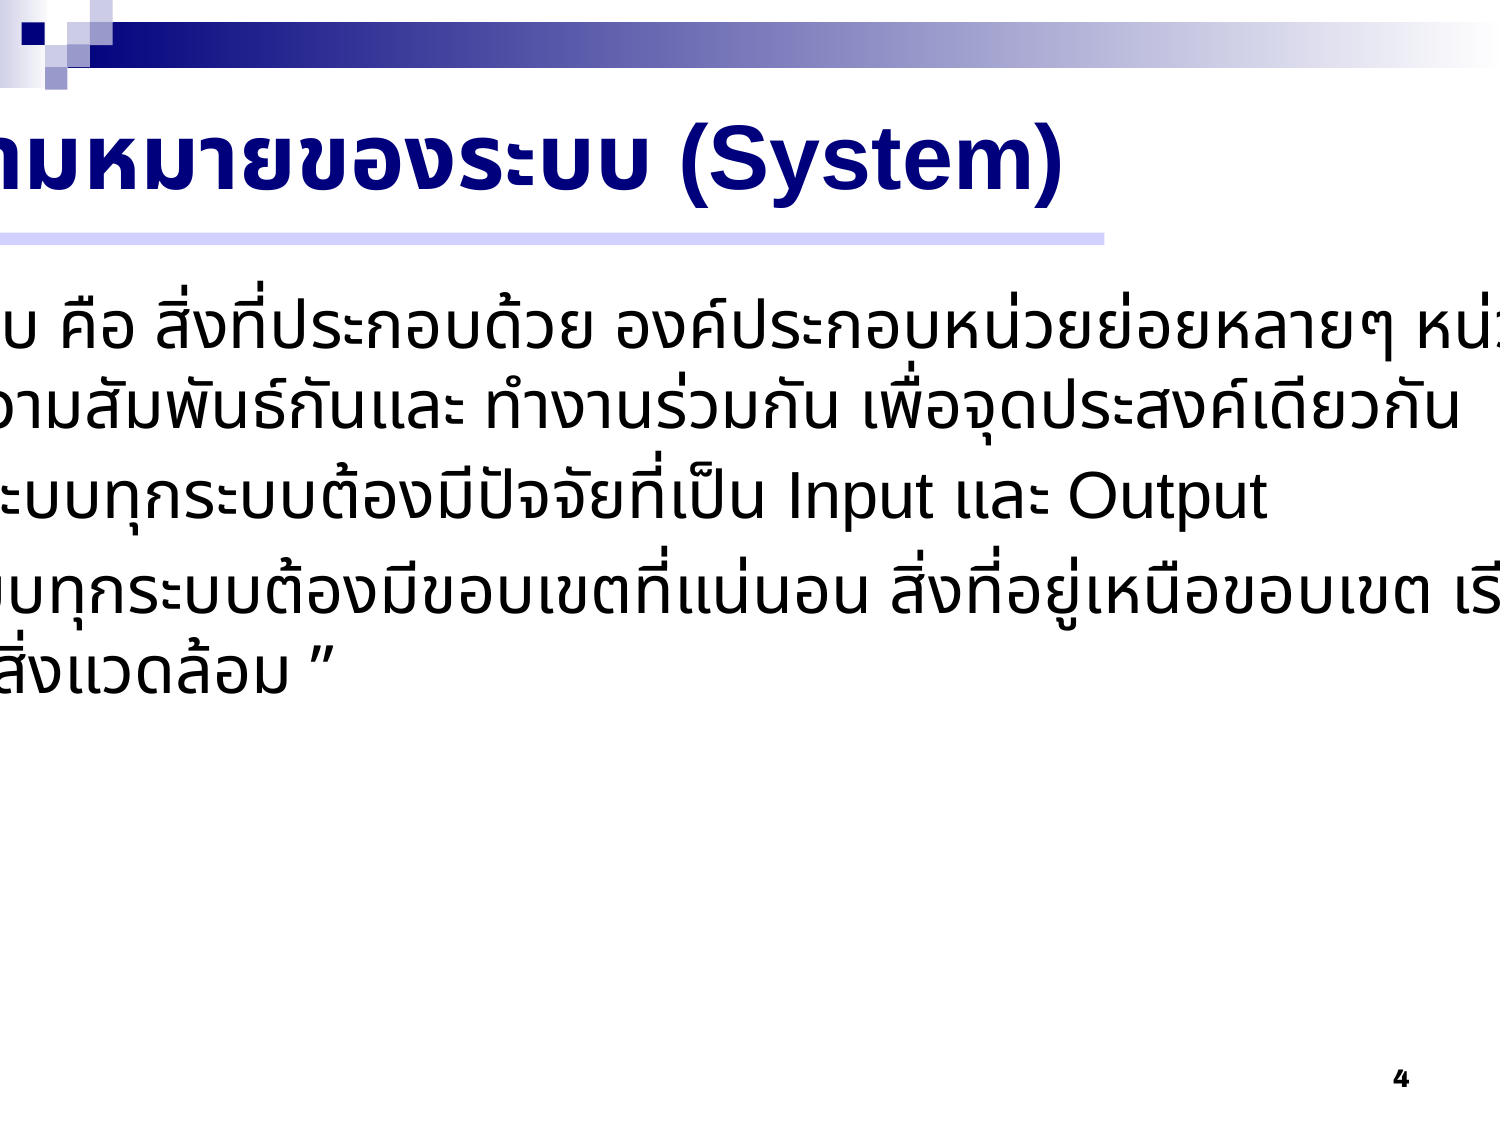

ความหมายของระบบ (System)

  ระบบ คือ สิ่งที่ประกอบด้วย องค์ประกอบหน่วยย่อยหลายๆ หน่วยที่มี
       ความสัมพันธ์กันและ ทำงานร่วมกัน เพื่อจุดประสงค์เดียวกัน
  ระบบทุกระบบต้องมีปัจจัยที่เป็น Input และ Output

  ระบบทุกระบบต้องมีขอบเขตที่แน่นอน สิ่งที่อยู่เหนือขอบเขต เรียกว่า
       “ สิ่งแวดล้อม ”
4